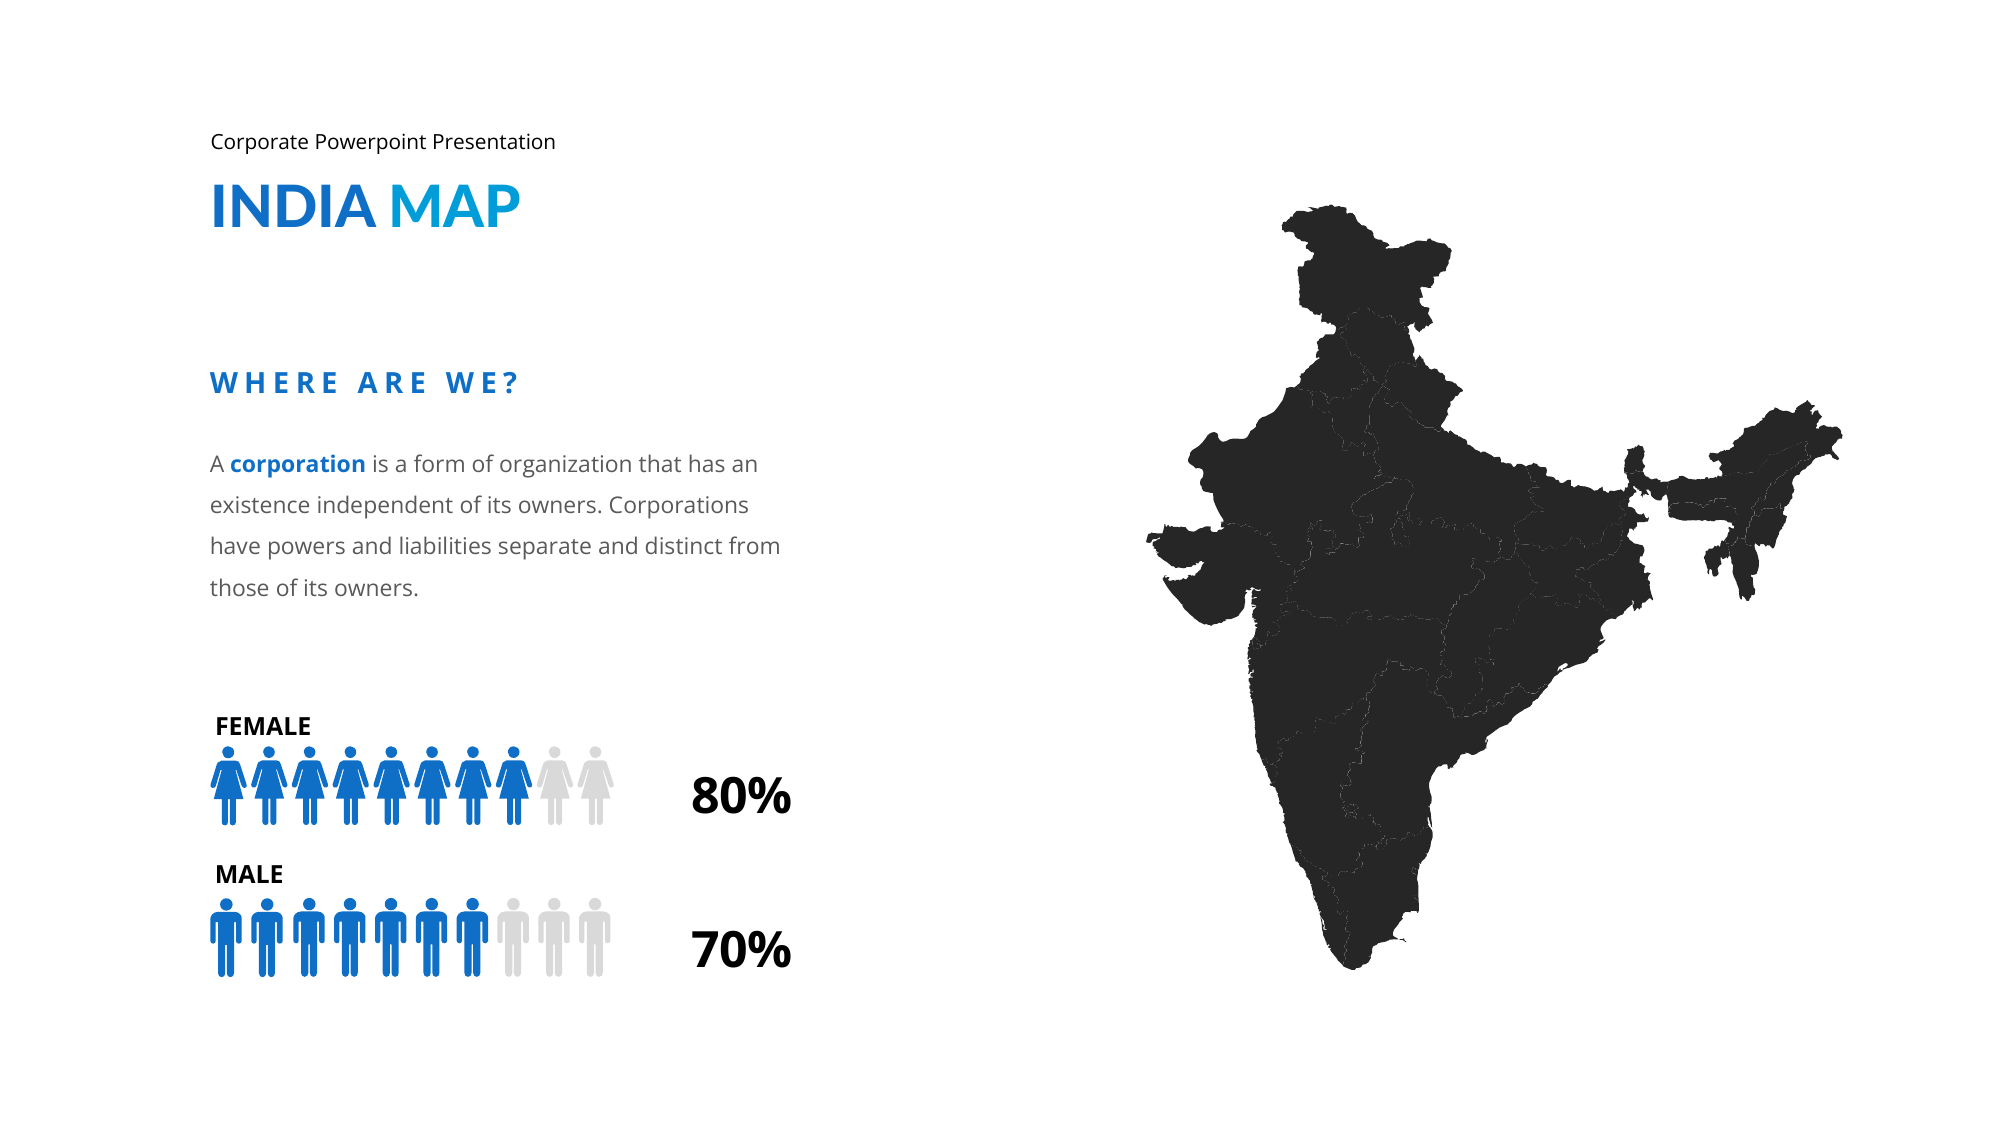

Corporate Powerpoint Presentation
INDIA MAP

WHERE ARE WE?
A corporation is a form of organization that has an existence independent of its owners. Corporations have powers and liabilities separate and distinct from those of its owners.
FEMALE
80%

MALE
70%